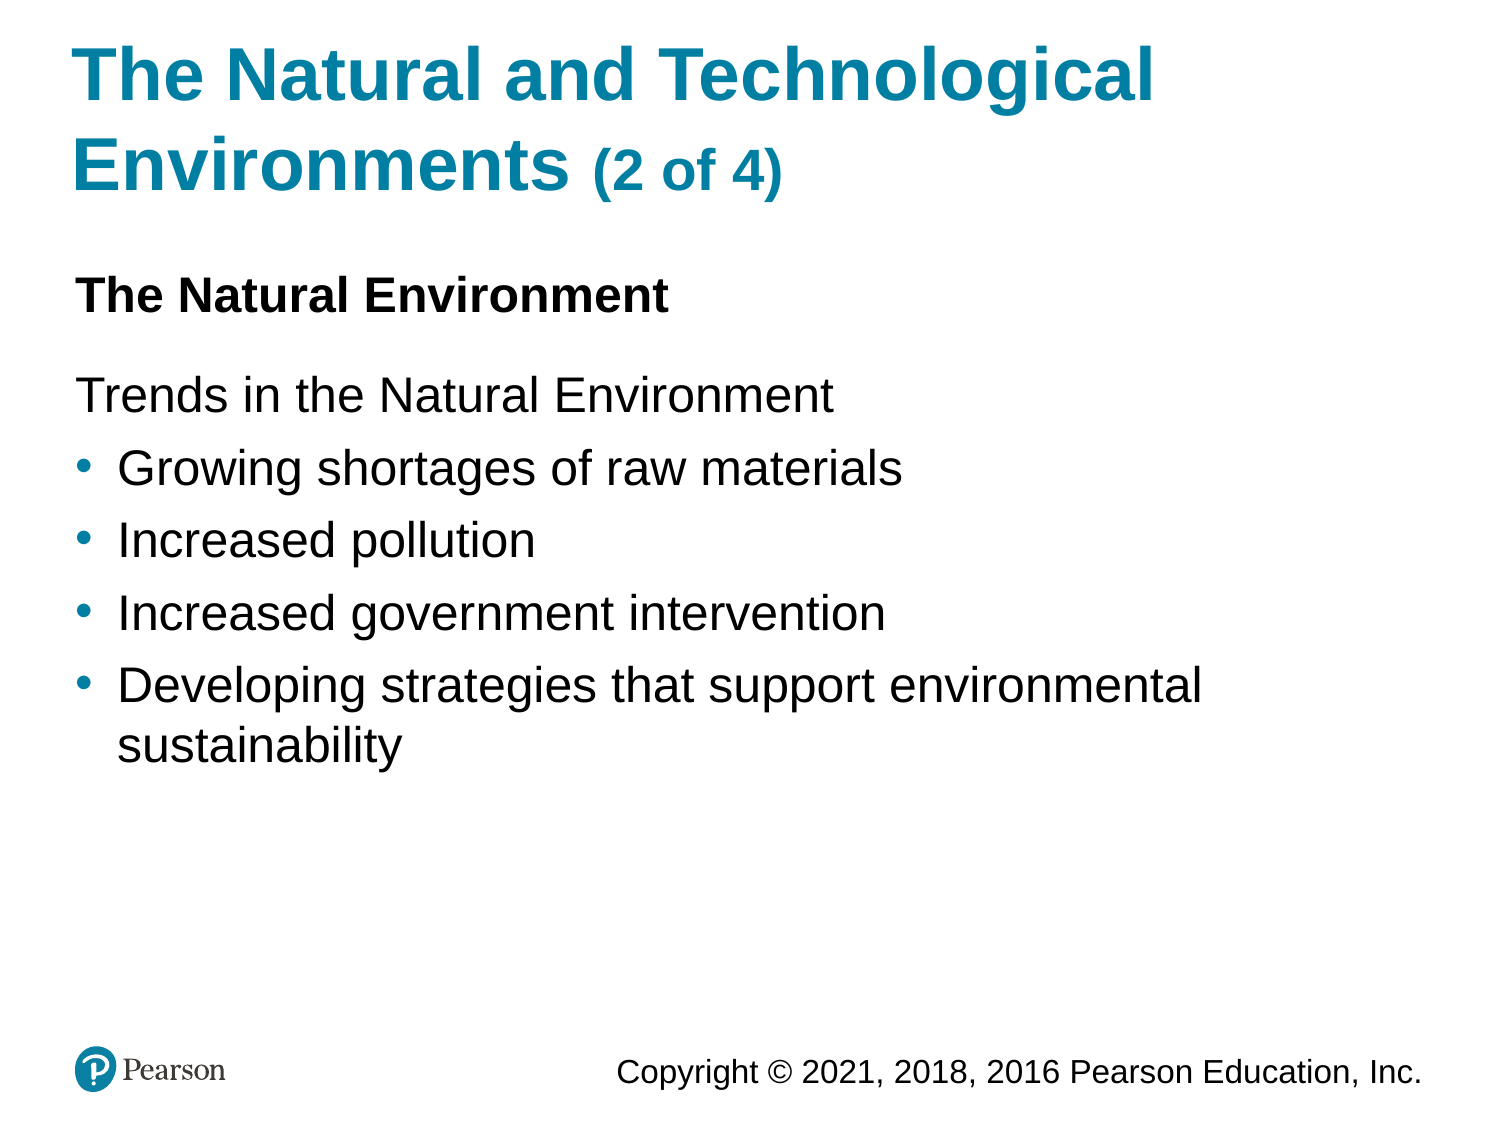

# The Natural and Technological Environments (2 of 4)
The Natural Environment
Trends in the Natural Environment
Growing shortages of raw materials
Increased pollution
Increased government intervention
Developing strategies that support environmental sustainability